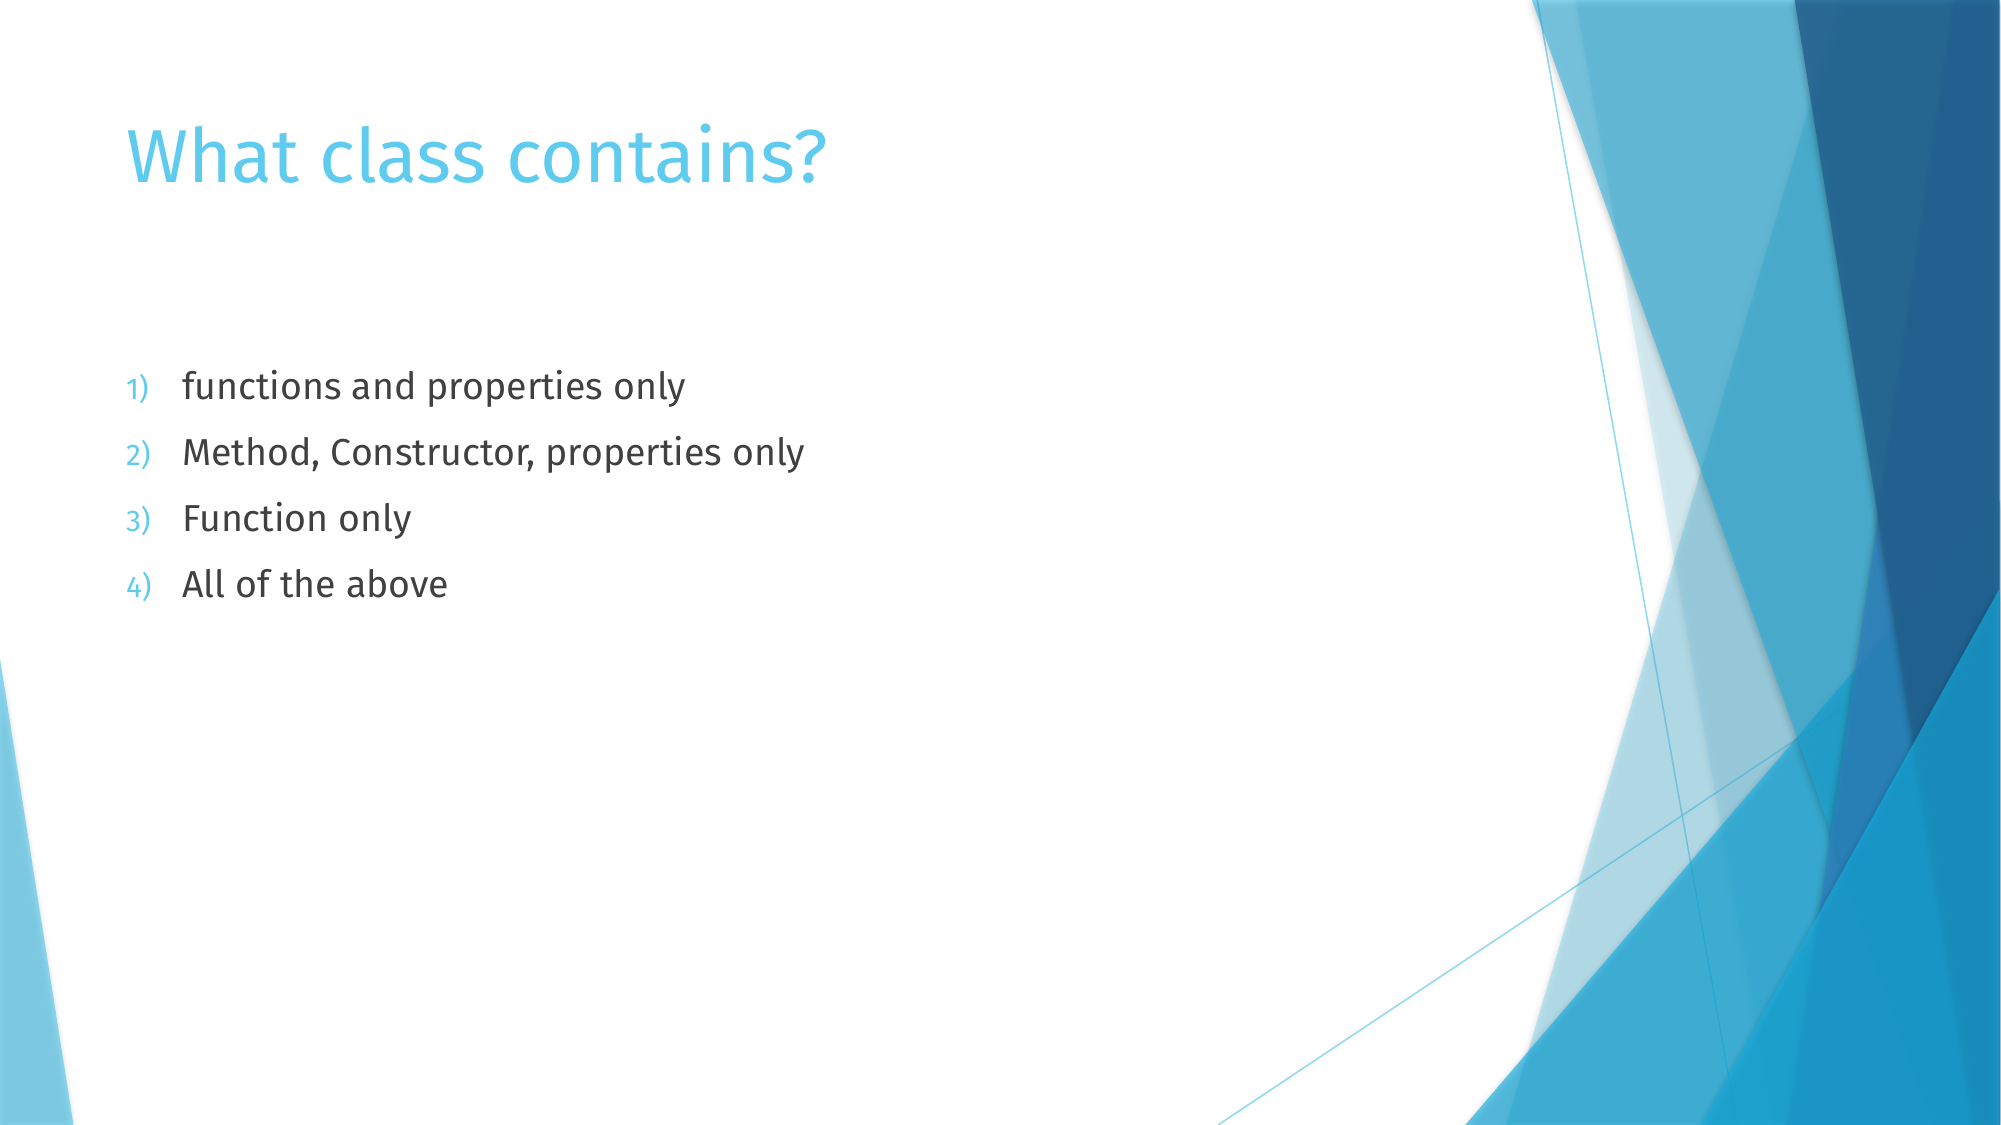

# What class contains?
functions and properties only
Method, Constructor, properties only
Function only
All of the above